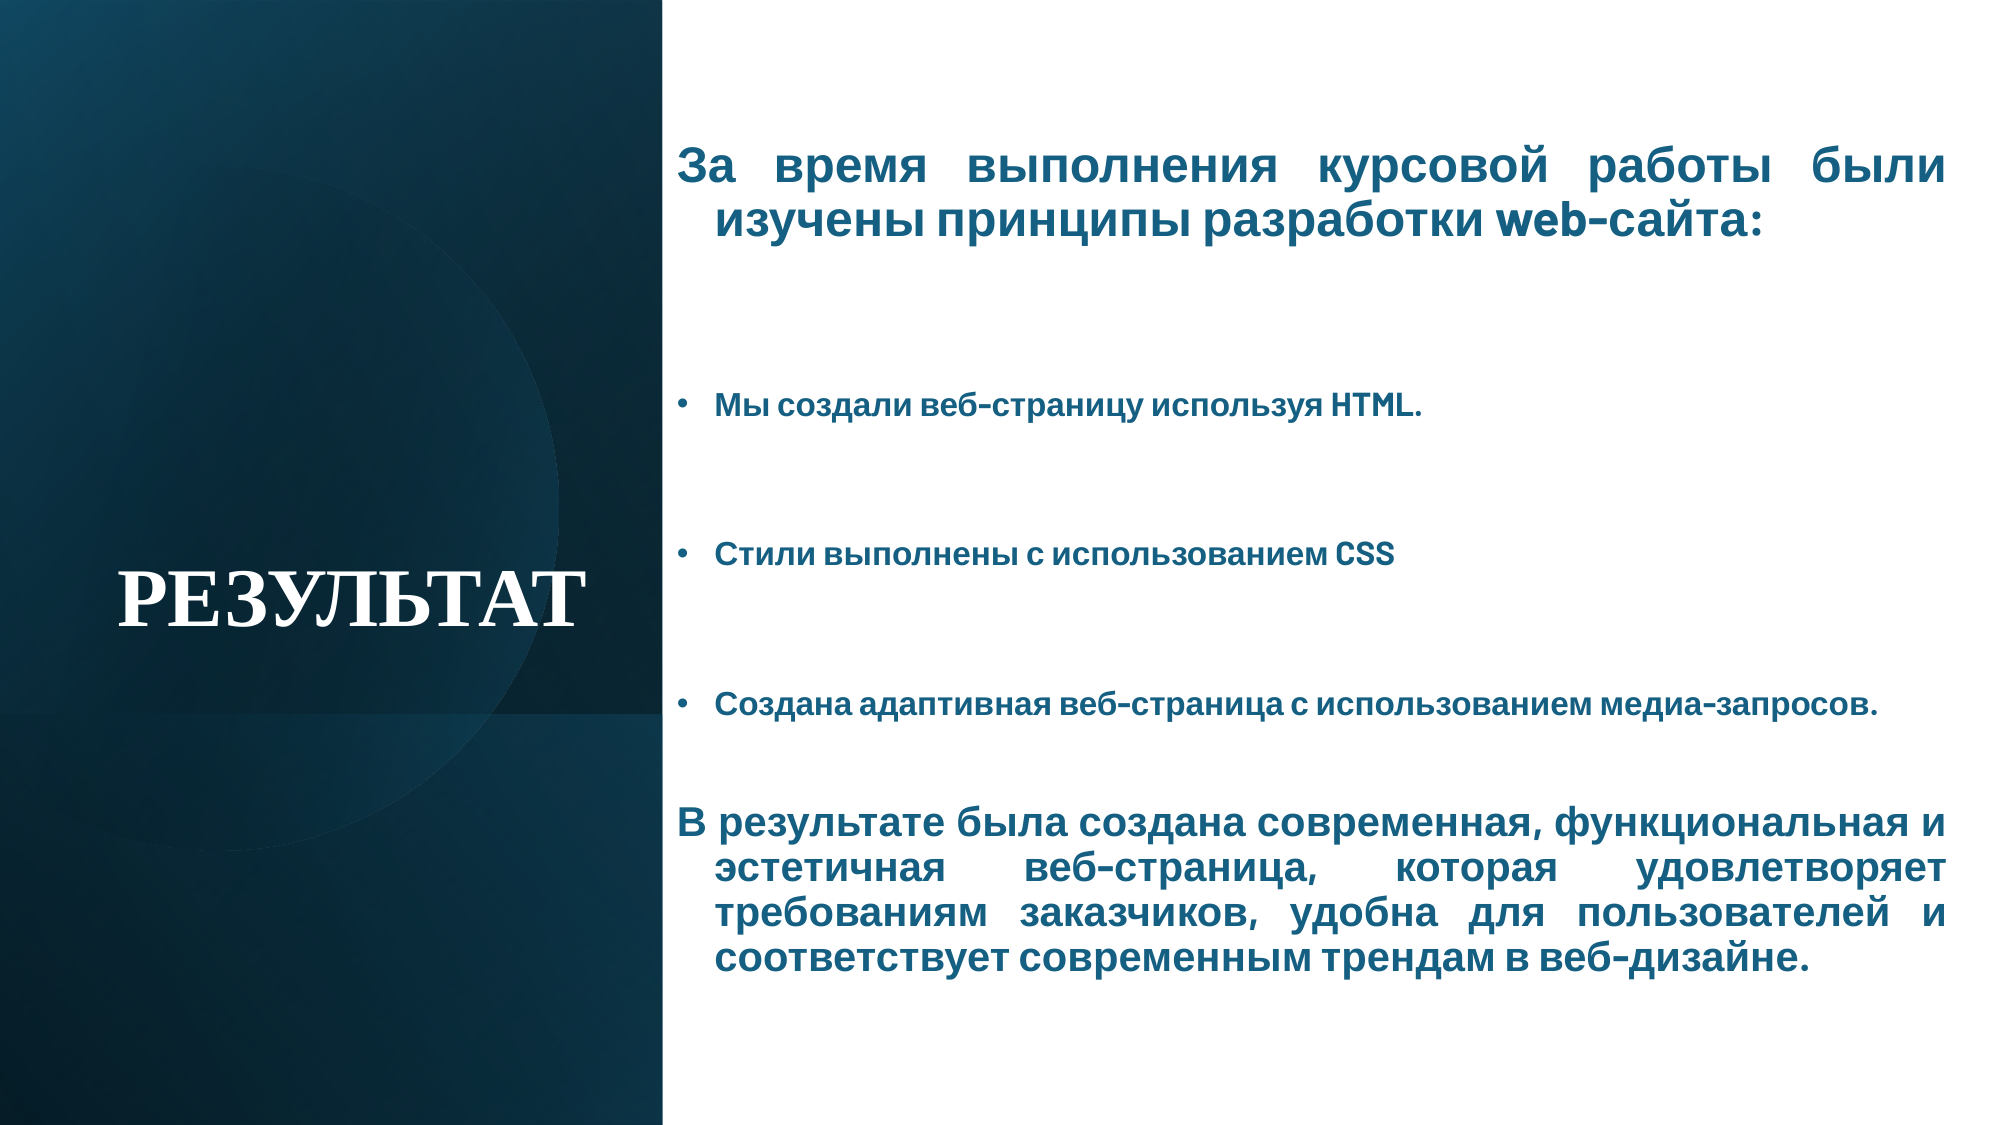

# РЕЗУЛЬТАТ
За время выполнения курсовой работы были изучены принципы разработки web-сайта:

Мы создали веб-страницу используя HTML.

Стили выполнены с использованием CSS

Создана адаптивная веб-страница с использованием медиа-запросов.

В результате была создана современная, функциональная и эстетичная веб-страница, которая удовлетворяет требованиям заказчиков, удобна для пользователей и соответствует современным трендам в веб-дизайне.